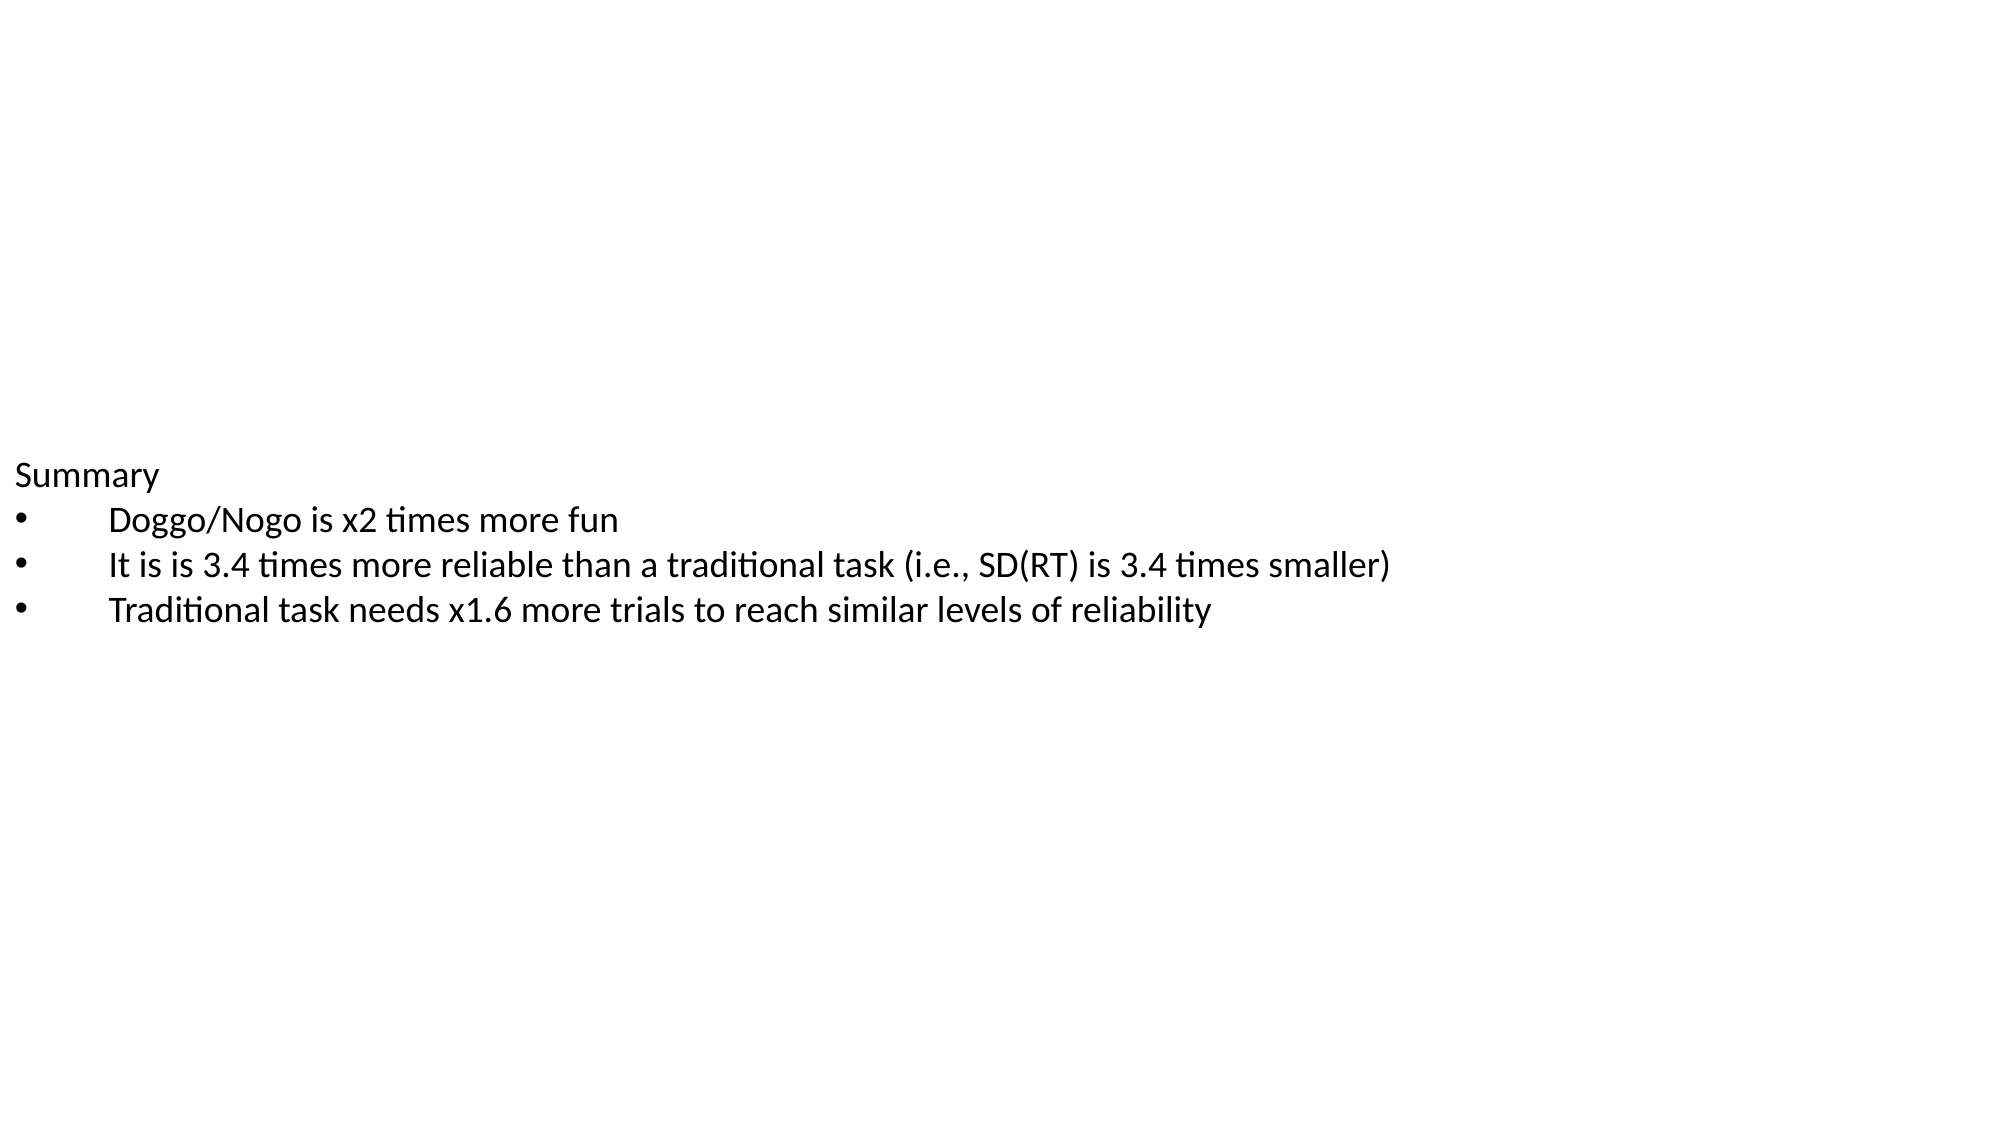

Summary
Doggo/Nogo is x2 times more fun
It is is 3.4 times more reliable than a traditional task (i.e., SD(RT) is 3.4 times smaller)
Traditional task needs x1.6 more trials to reach similar levels of reliability